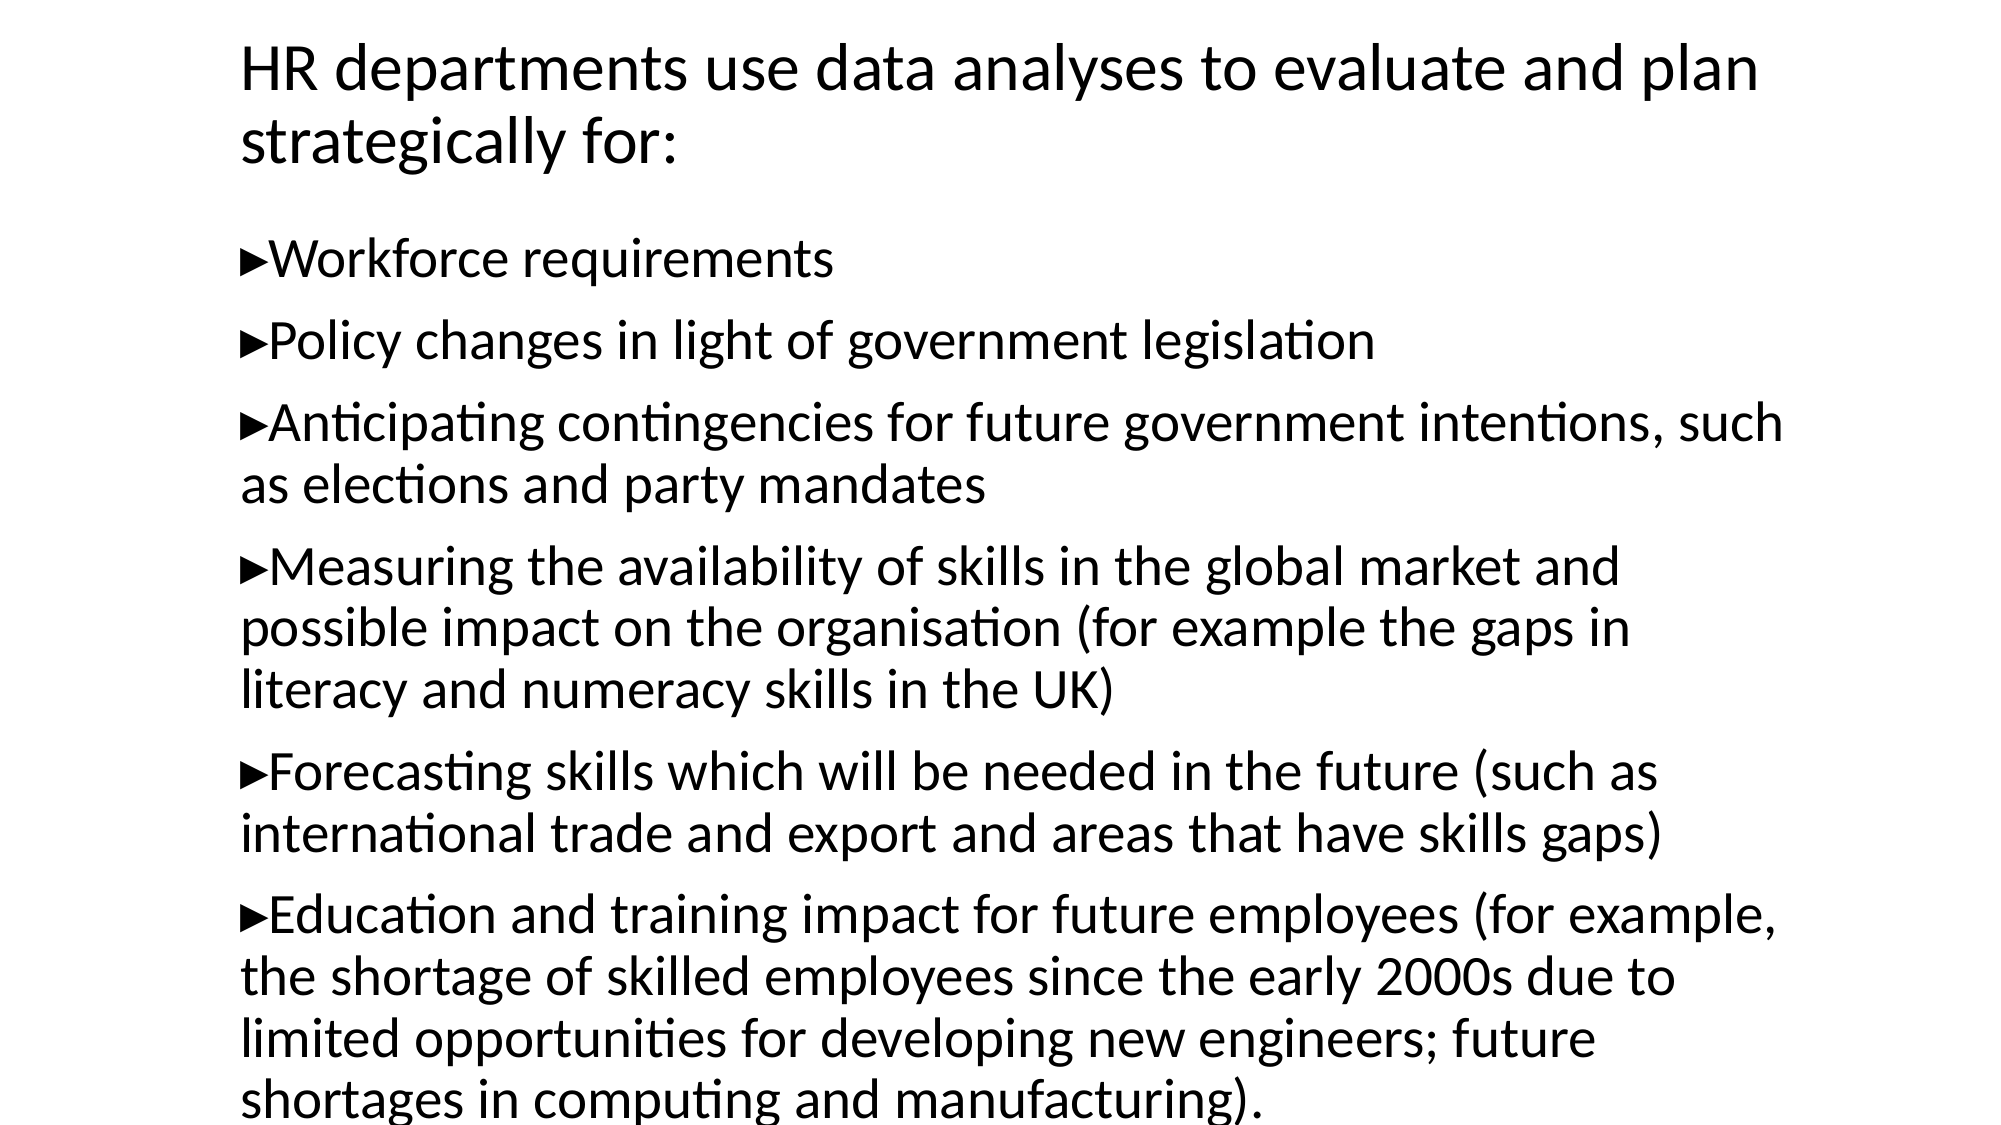

# HR departments use data analyses to evaluate and plan strategically for:
▸Workforce requirements
▸Policy changes in light of government legislation
▸Anticipating contingencies for future government intentions, such as elections and party mandates
▸Measuring the availability of skills in the global market and possible impact on the organisation (for example the gaps in literacy and numeracy skills in the UK)
▸Forecasting skills which will be needed in the future (such as international trade and export and areas that have skills gaps)
▸Education and training impact for future employees (for example, the shortage of skilled employees since the early 2000s due to limited opportunities for developing new engineers; future shortages in computing and manufacturing).